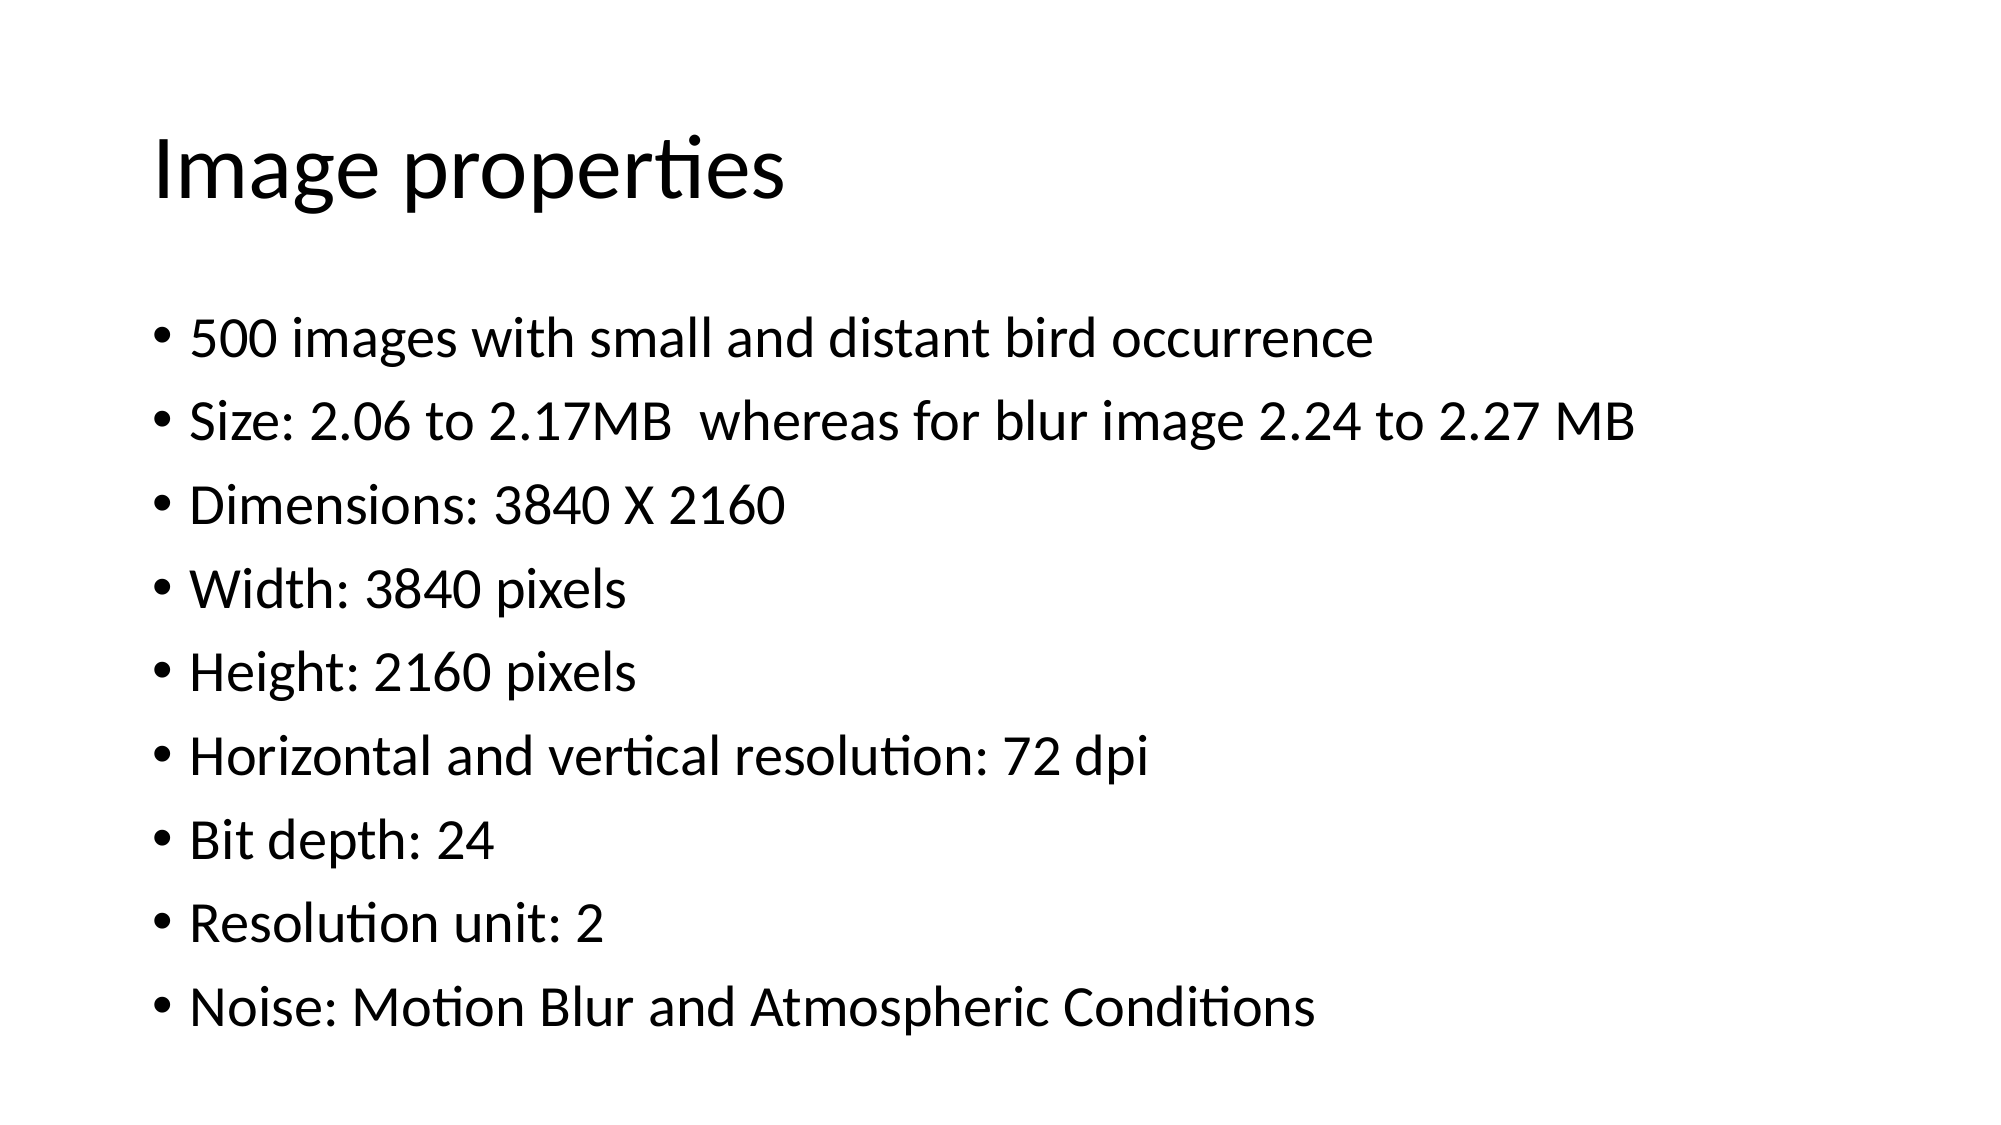

# Image properties
500 images with small and distant bird occurrence
Size: 2.06 to 2.17MB  whereas for blur image 2.24 to 2.27 MB
Dimensions: 3840 X 2160
Width: 3840 pixels
Height: 2160 pixels
Horizontal and vertical resolution: 72 dpi
Bit depth: 24
Resolution unit: 2
Noise: Motion Blur and Atmospheric Conditions